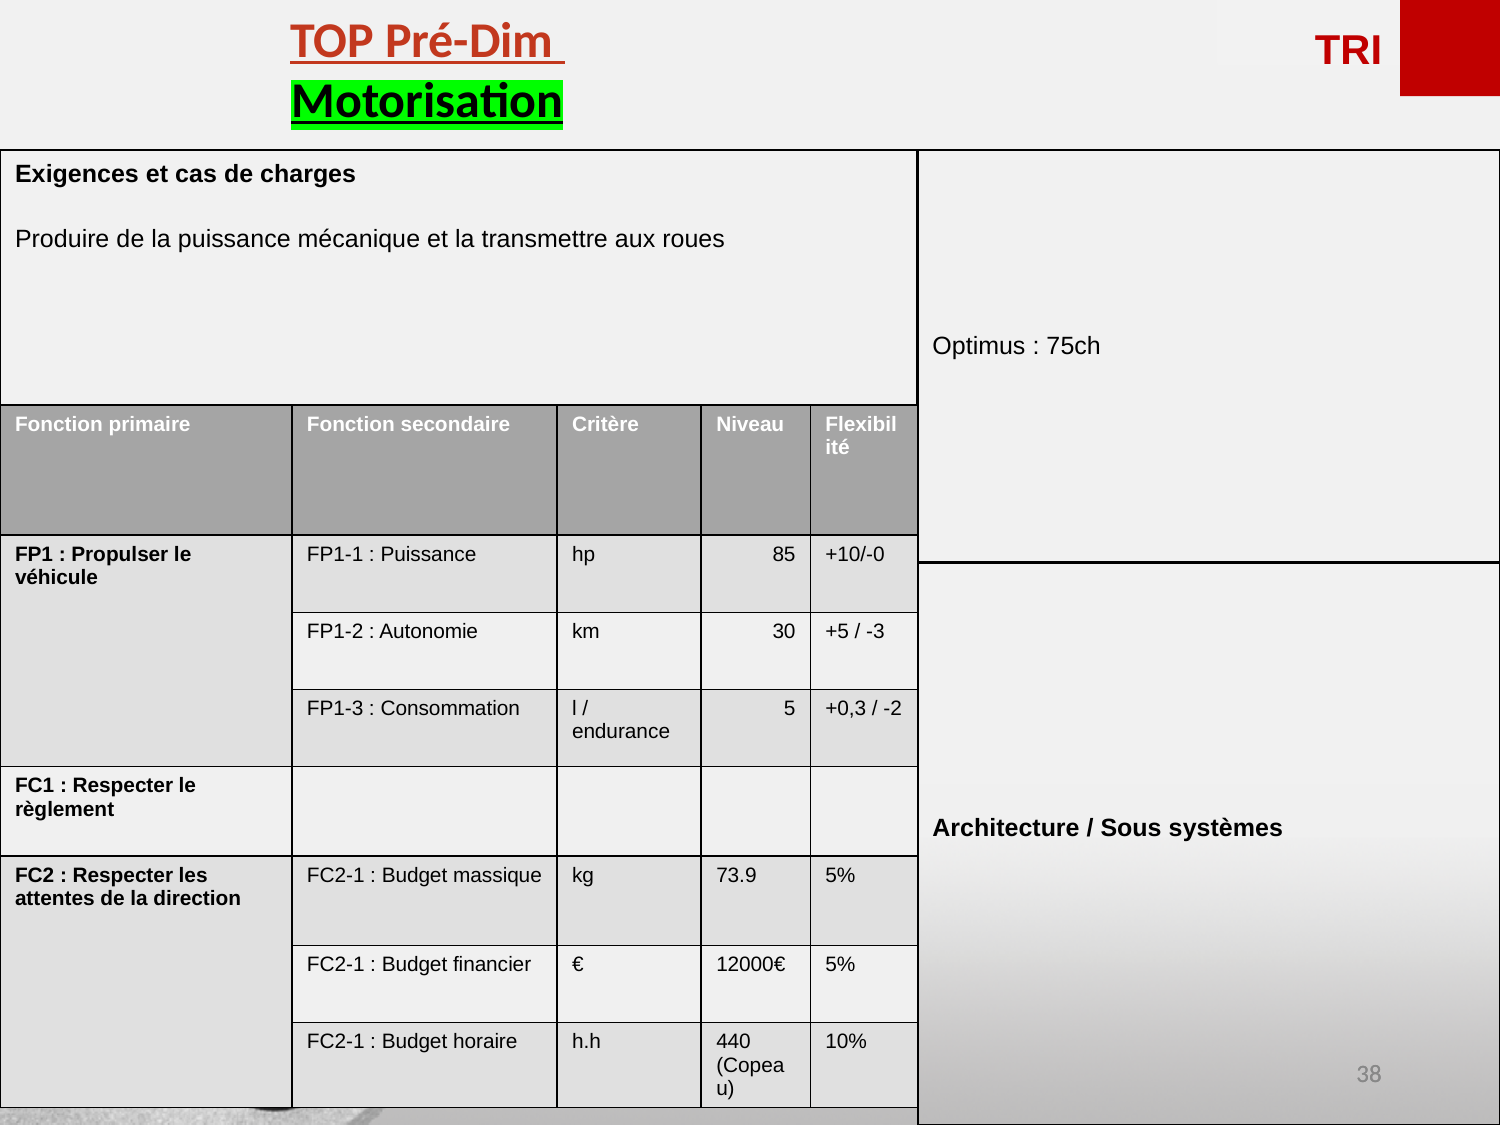

TOP Pré-Dim
Motorisation
<<<<<<
TRI
Exigences et cas de charges

Produire de la puissance mécanique et la transmettre aux roues

Optimus : 75ch

| Fonction primaire | Fonction secondaire | Critère | Niveau | Flexibilité |
| --- | --- | --- | --- | --- |
| FP1 : Propulser le véhicule | FP1-1 : Puissance | hp | 85 | +10/-0 |
|  | FP1-2 : Autonomie | km | 30 | +5 / -3 |
|  | FP1-3 : Consommation | l / endurance | 5 | +0,3 / -2 |
| FC1 : Respecter le règlement |  |  |  |  |
| FC2 : Respecter les attentes de la direction | FC2-1 : Budget massique | kg | 73.9 | 5% |
|  | FC2-1 : Budget financier | € | 12000€ | 5% |
|  | FC2-1 : Budget horaire | h.h | 440 (Copeau) | 10% |
Architecture / Sous systèmes

38
38